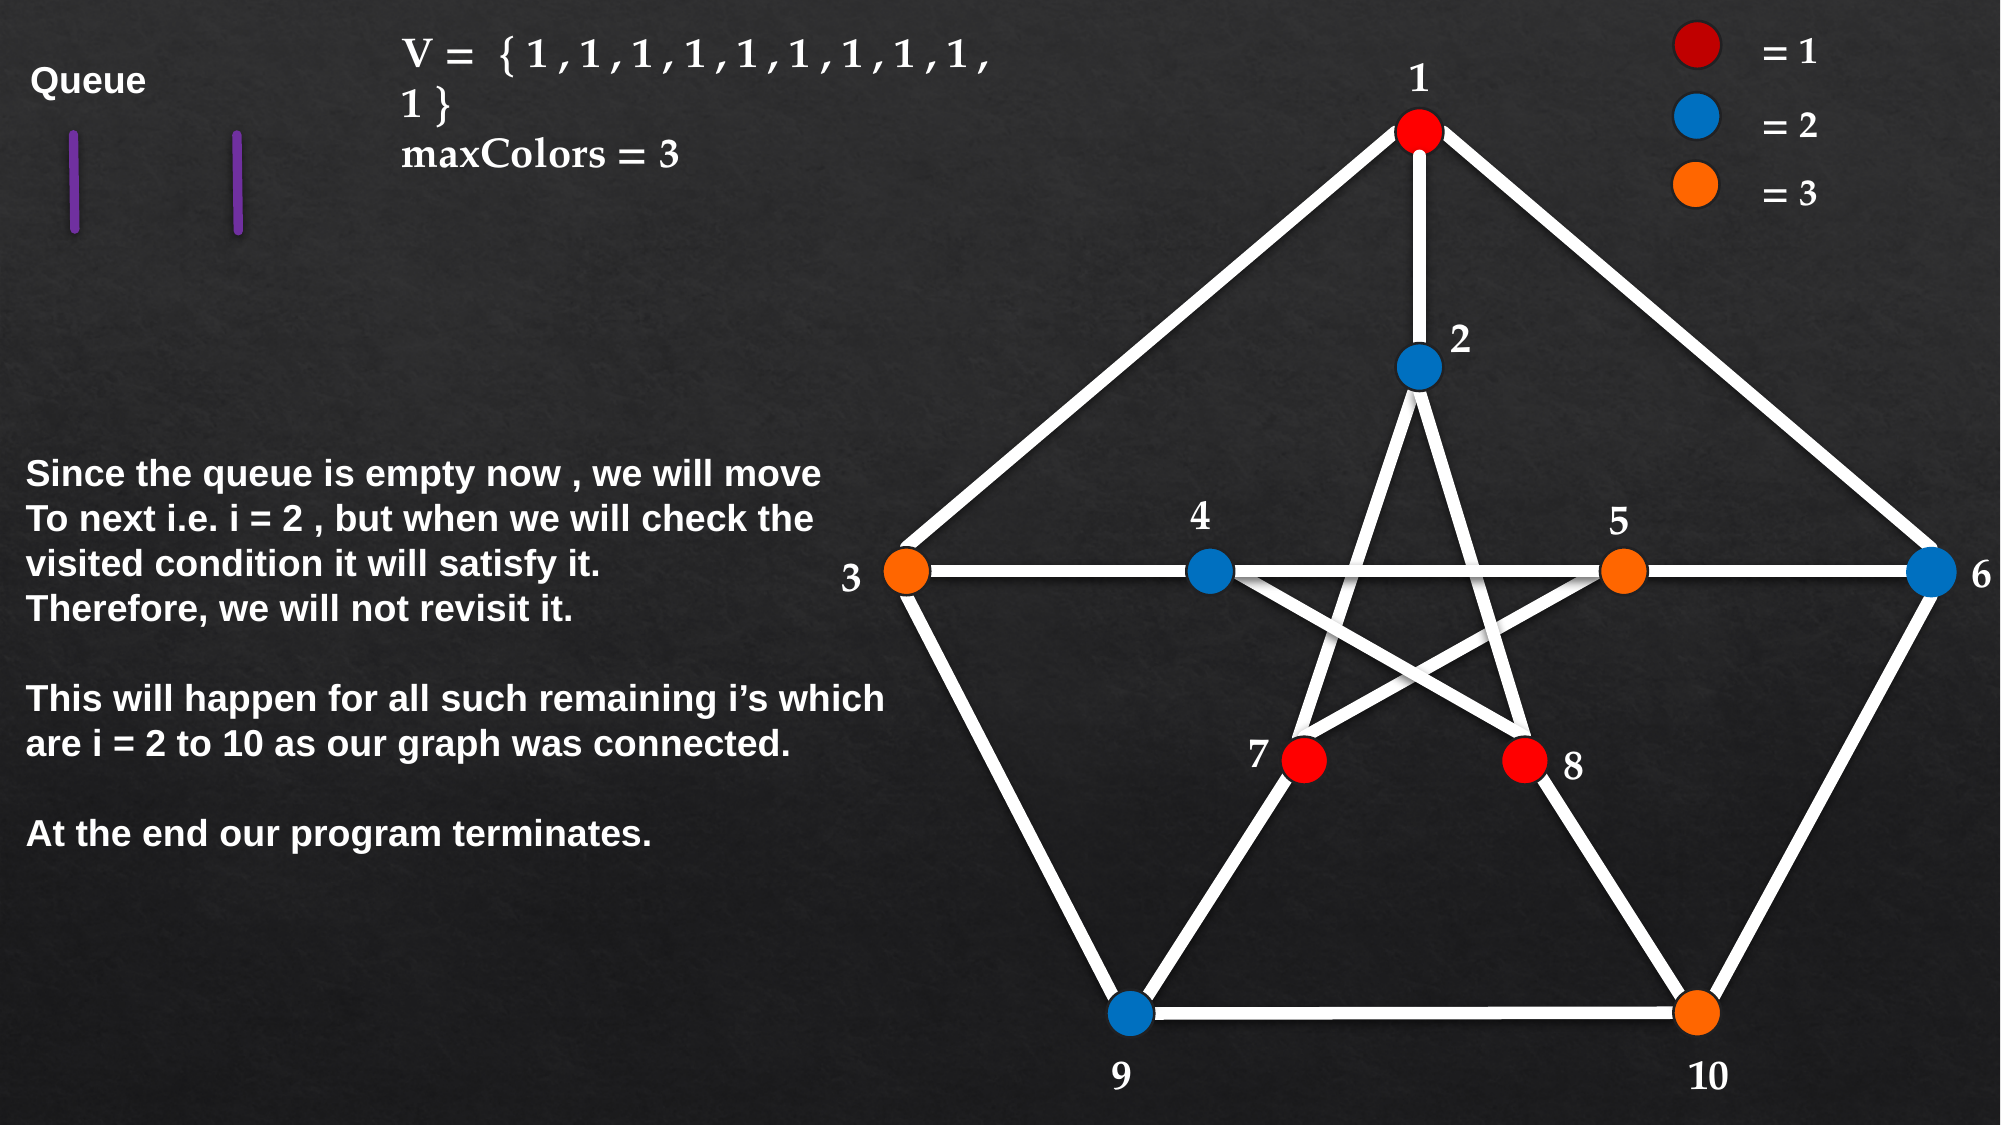

= 1
V =  { 1 , 1 , 1 , 1 , 1 , 1 , 1 , 1 , 1 , 1 }
maxColors = 3

1
Queue

= 2

= 3
2

Since the queue is empty now , we will move
To next i.e. i = 2 , but when we will check the
visited condition it will satisfy it.
Therefore, we will not revisit it.

This will happen for all such remaining i’s which
are i = 2 to 10 as our graph was connected.

At the end our program terminates.
4
5
6
3

7
8

9
10